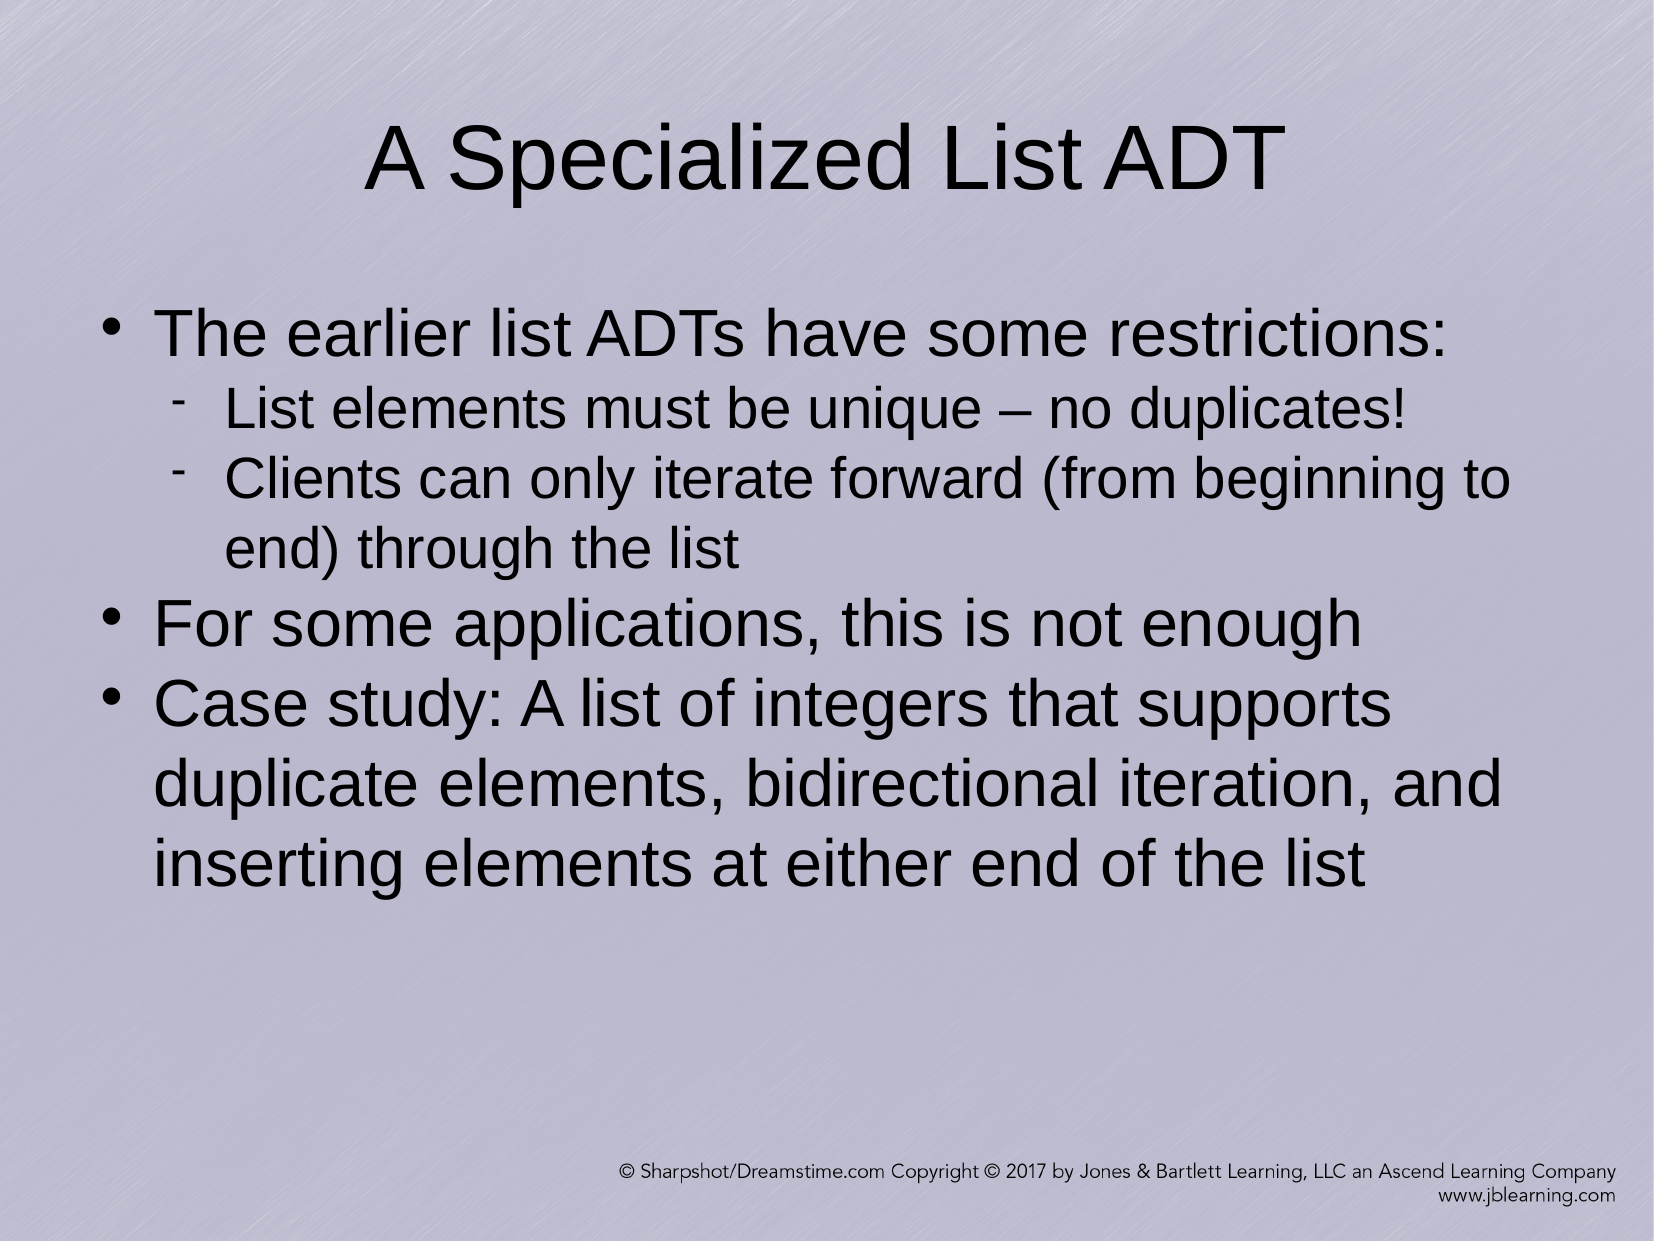

A Specialized List ADT
The earlier list ADTs have some restrictions:
List elements must be unique – no duplicates!
Clients can only iterate forward (from beginning to end) through the list
For some applications, this is not enough
Case study: A list of integers that supports duplicate elements, bidirectional iteration, and inserting elements at either end of the list